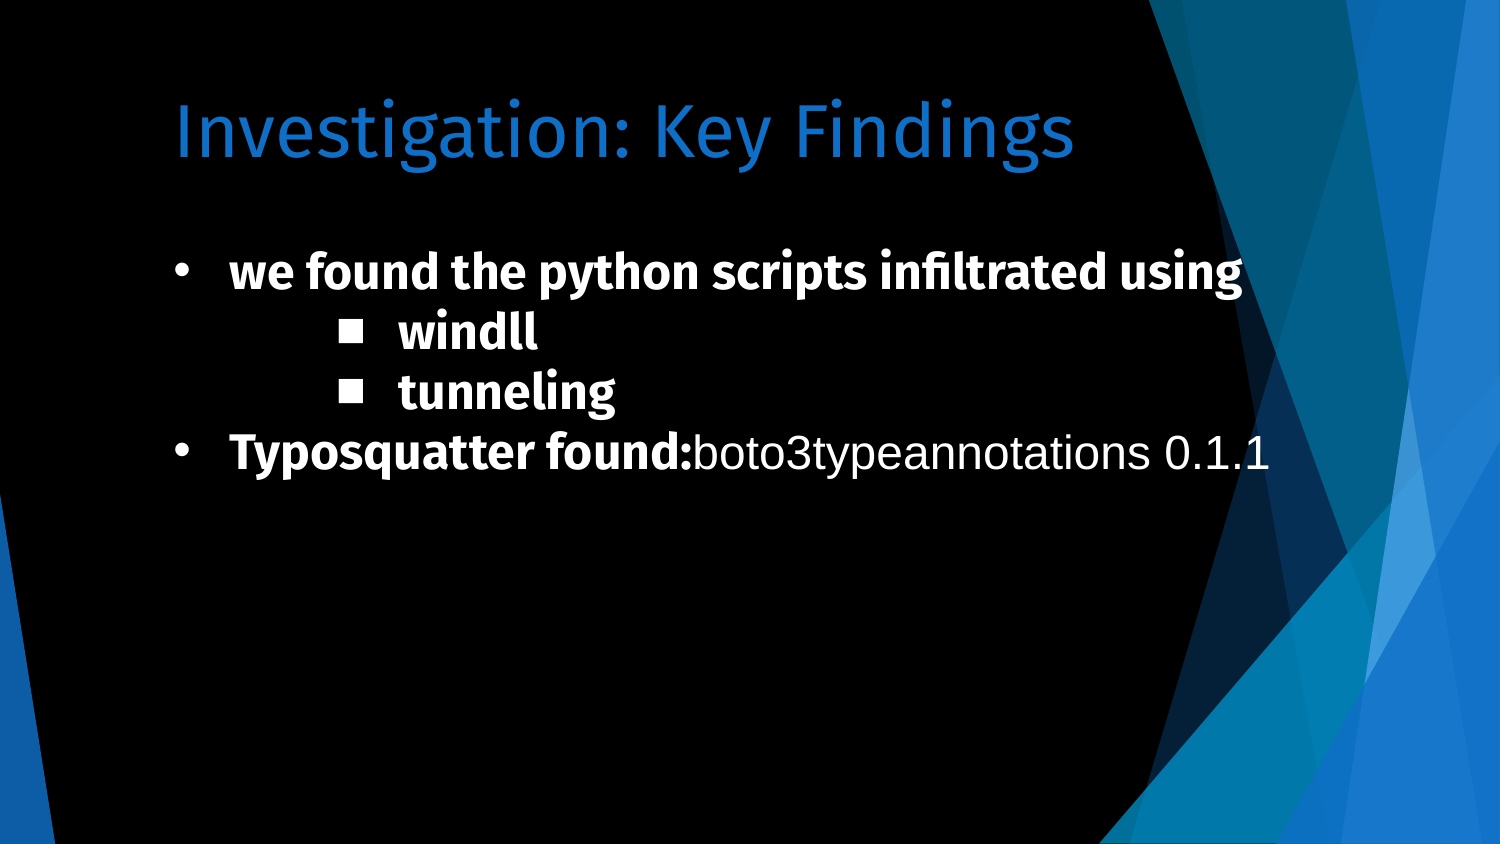

# Investigation: Key Findings
we found the python scripts infiltrated using
windll
tunneling
Typosquatter found:boto3typeannotations 0.1.1